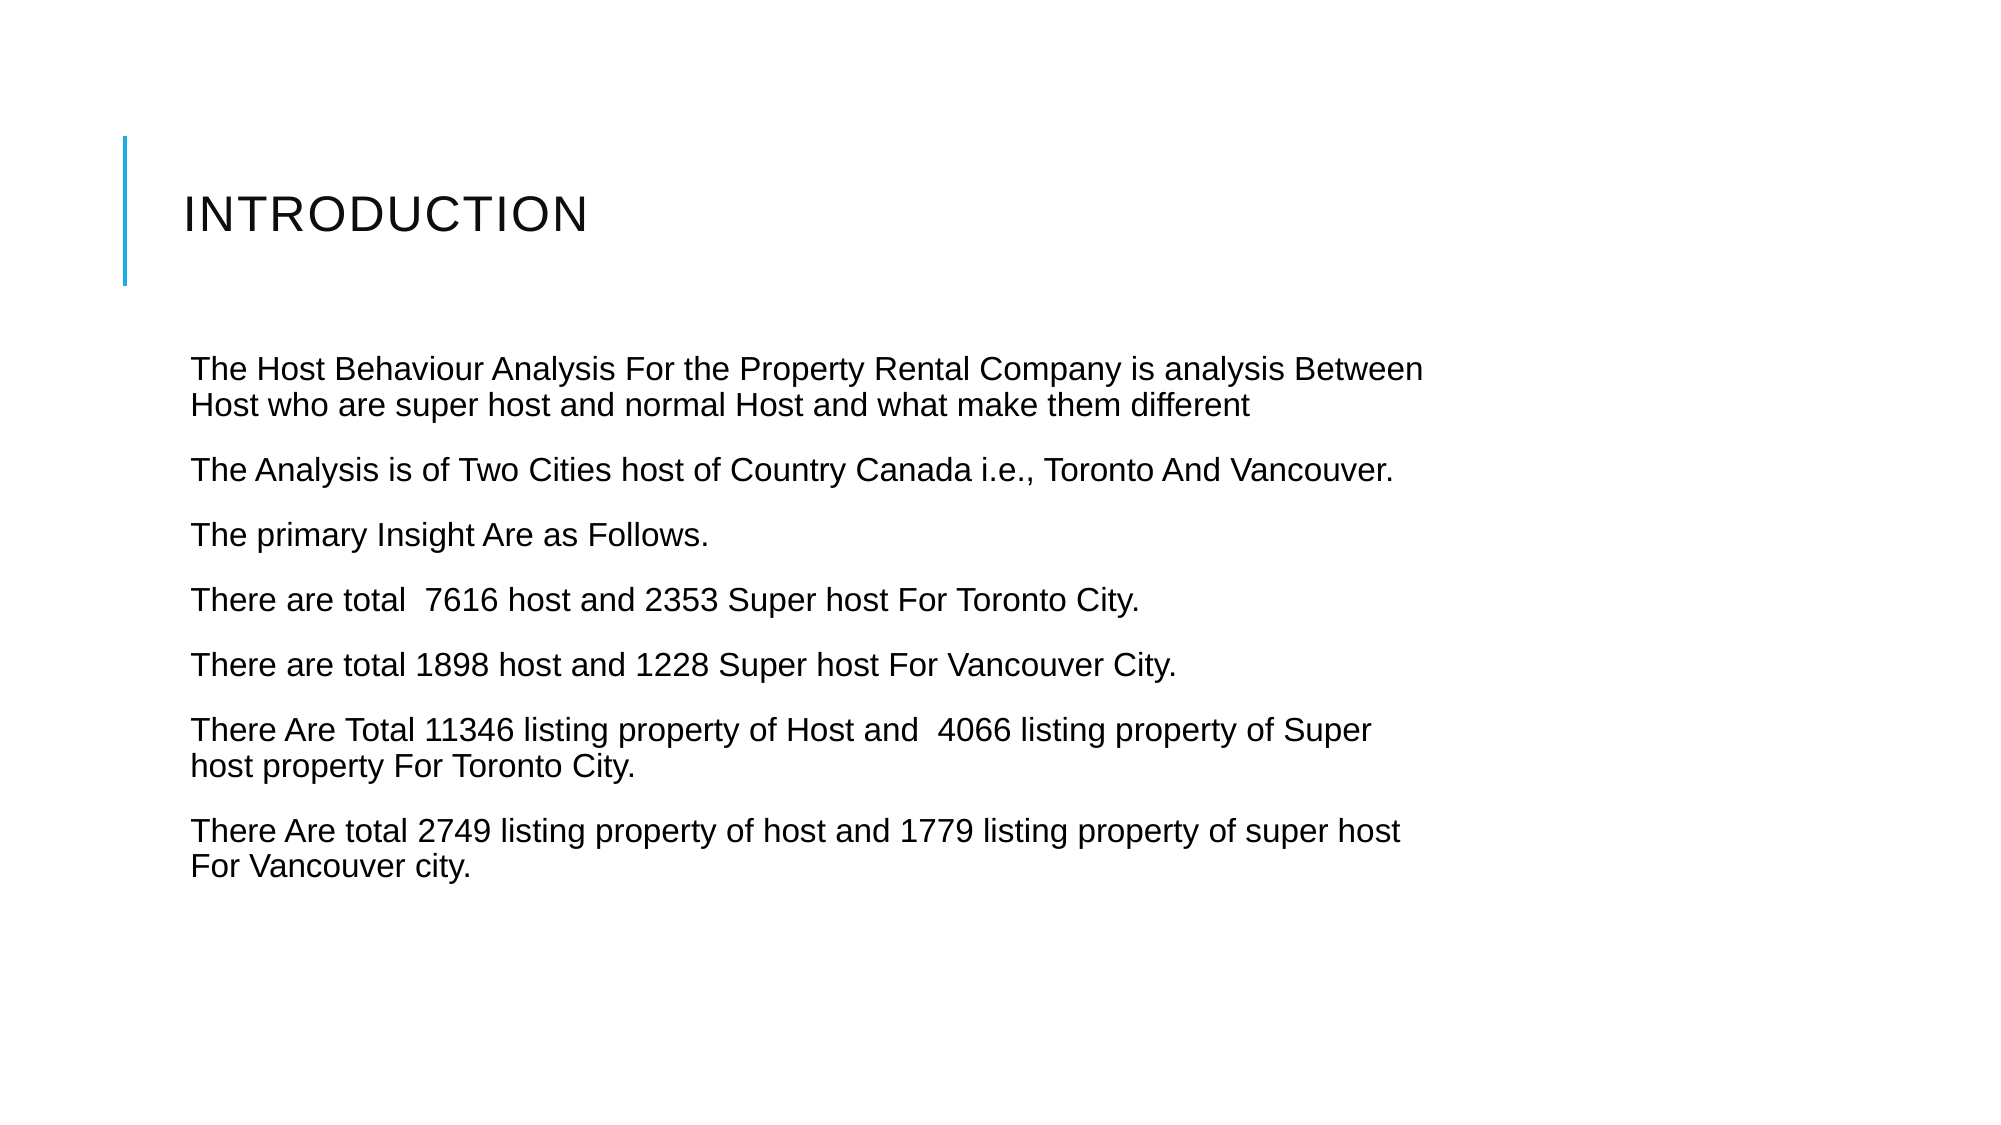

# Introduction
The Host Behaviour Analysis For the Property Rental Company is analysis Between Host who are super host and normal Host and what make them different
The Analysis is of Two Cities host of Country Canada i.e., Toronto And Vancouver.
The primary Insight Are as Follows.
There are total  7616 host and 2353 Super host For Toronto City.
There are total 1898 host and 1228 Super host For Vancouver City.
There Are Total 11346 listing property of Host and  4066 listing property of Super host property For Toronto City.
There Are total 2749 listing property of host and 1779 listing property of super host For Vancouver city.